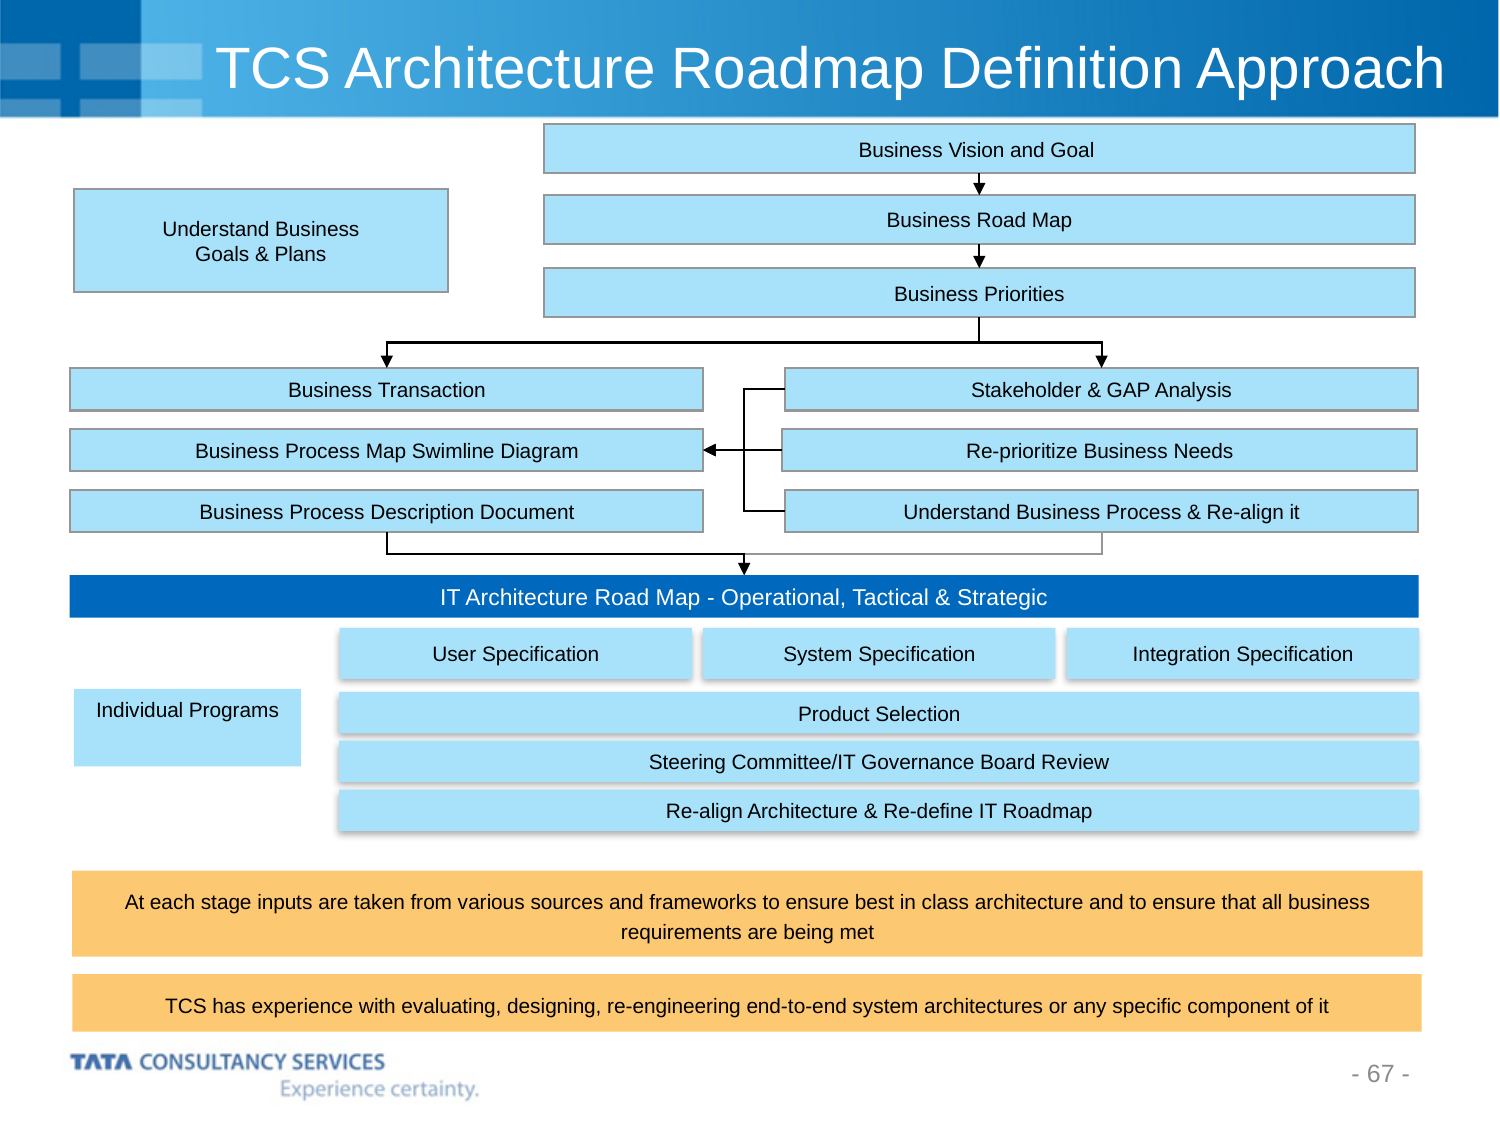

# TCS Architecture Roadmap Definition Approach
Business Vision and Goal
Understand Business
Goals & Plans
Business Road Map
Business Priorities
Business Transaction
Stakeholder & GAP Analysis
Business Process Map Swimline Diagram
Re-prioritize Business Needs
Business Process Description Document
Understand Business Process & Re-align it
IT Architecture Road Map - Operational, Tactical & Strategic
User Specification
System Specification
Integration Specification
Individual Programs
Product Selection
Steering Committee/IT Governance Board Review
Re-align Architecture & Re-define IT Roadmap
At each stage inputs are taken from various sources and frameworks to ensure best in class architecture and to ensure that all business requirements are being met
TCS has experience with evaluating, designing, re-engineering end-to-end system architectures or any specific component of it
- 67 -